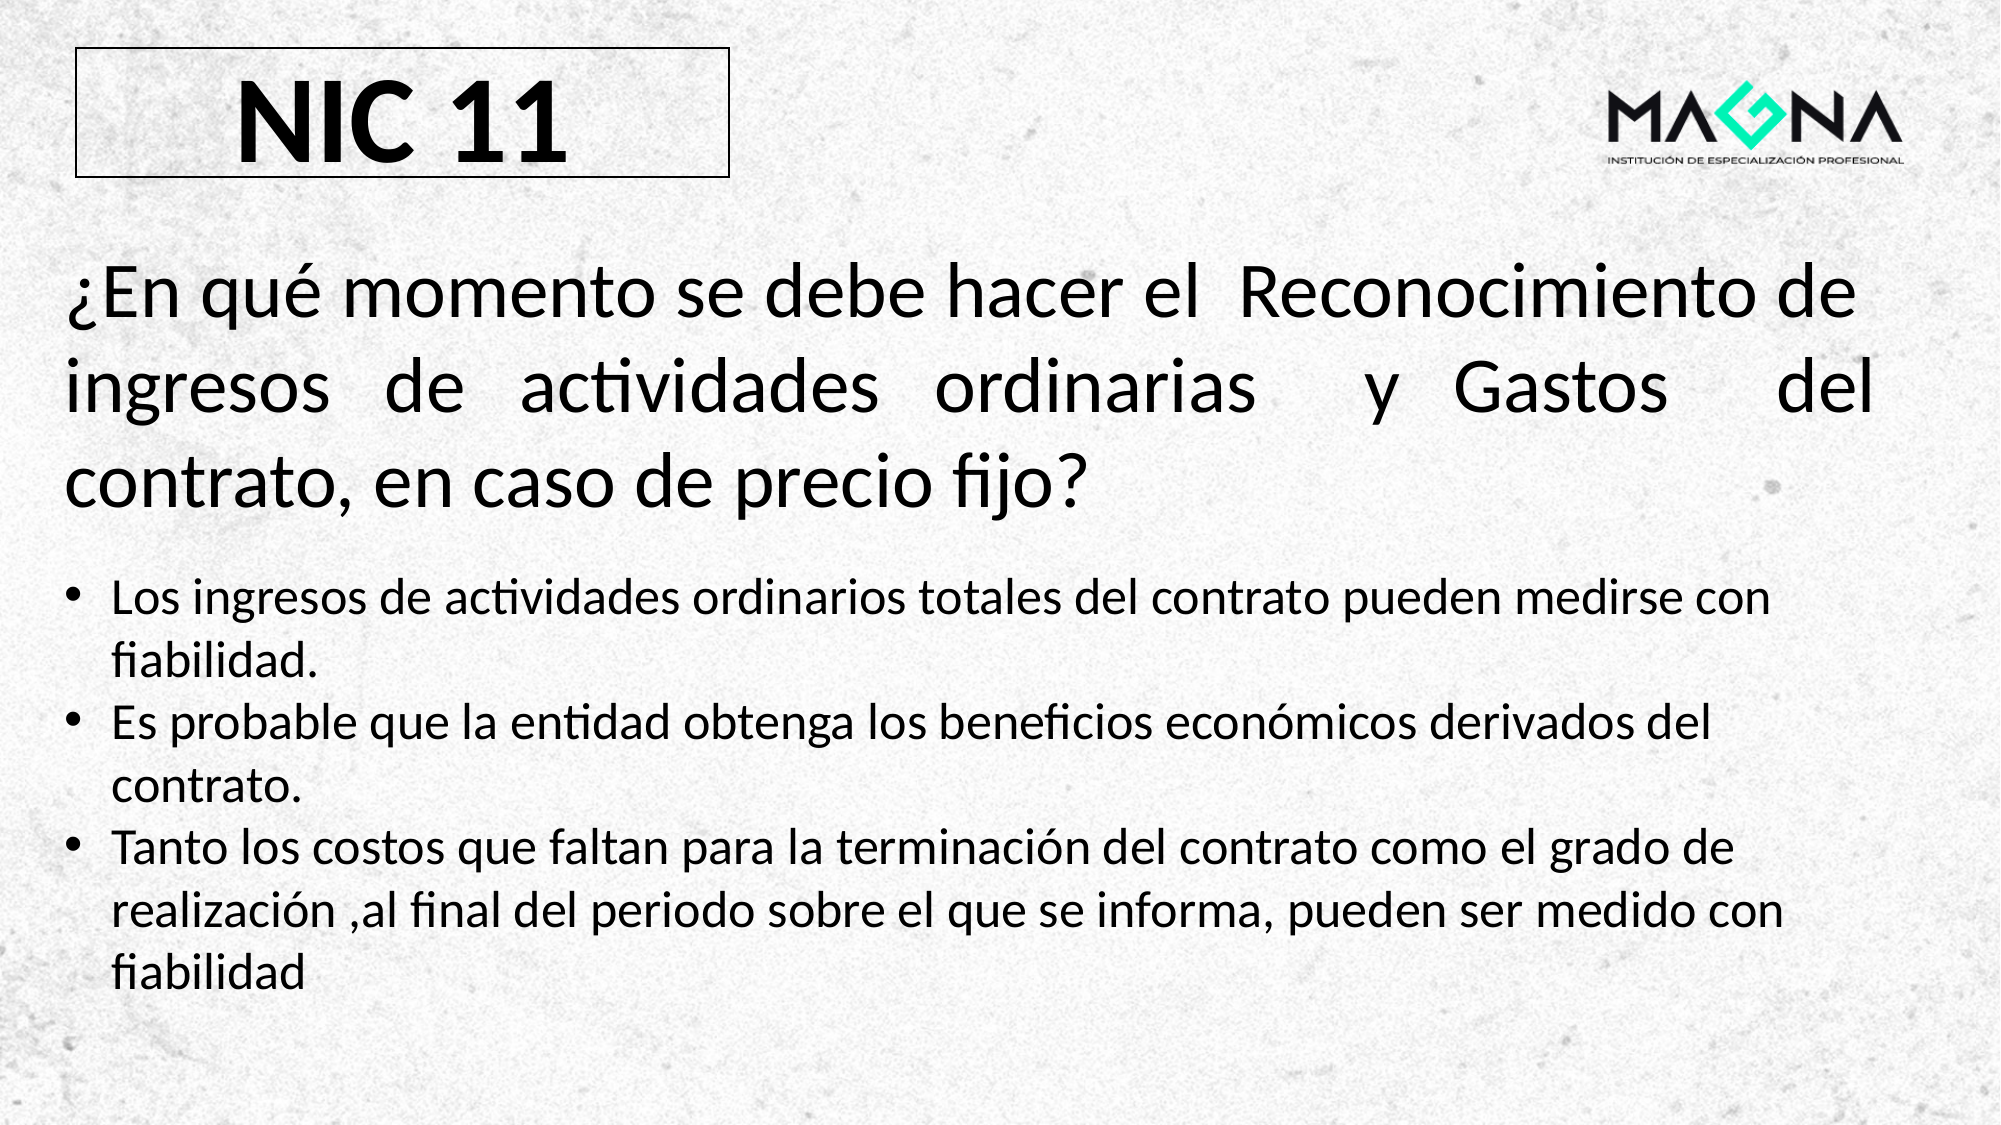

NIC 11
¿En qué momento se debe hacer el  Reconocimiento de  ingresos de actividades ordinarias  y Gastos  del contrato, en caso de precio fijo?
Los ingresos de actividades ordinarios totales del contrato pueden medirse con fiabilidad.
Es probable que la entidad obtenga los beneficios económicos derivados del contrato.
Tanto los costos que faltan para la terminación del contrato como el grado de realización ,al final del periodo sobre el que se informa, pueden ser medido con fiabilidad